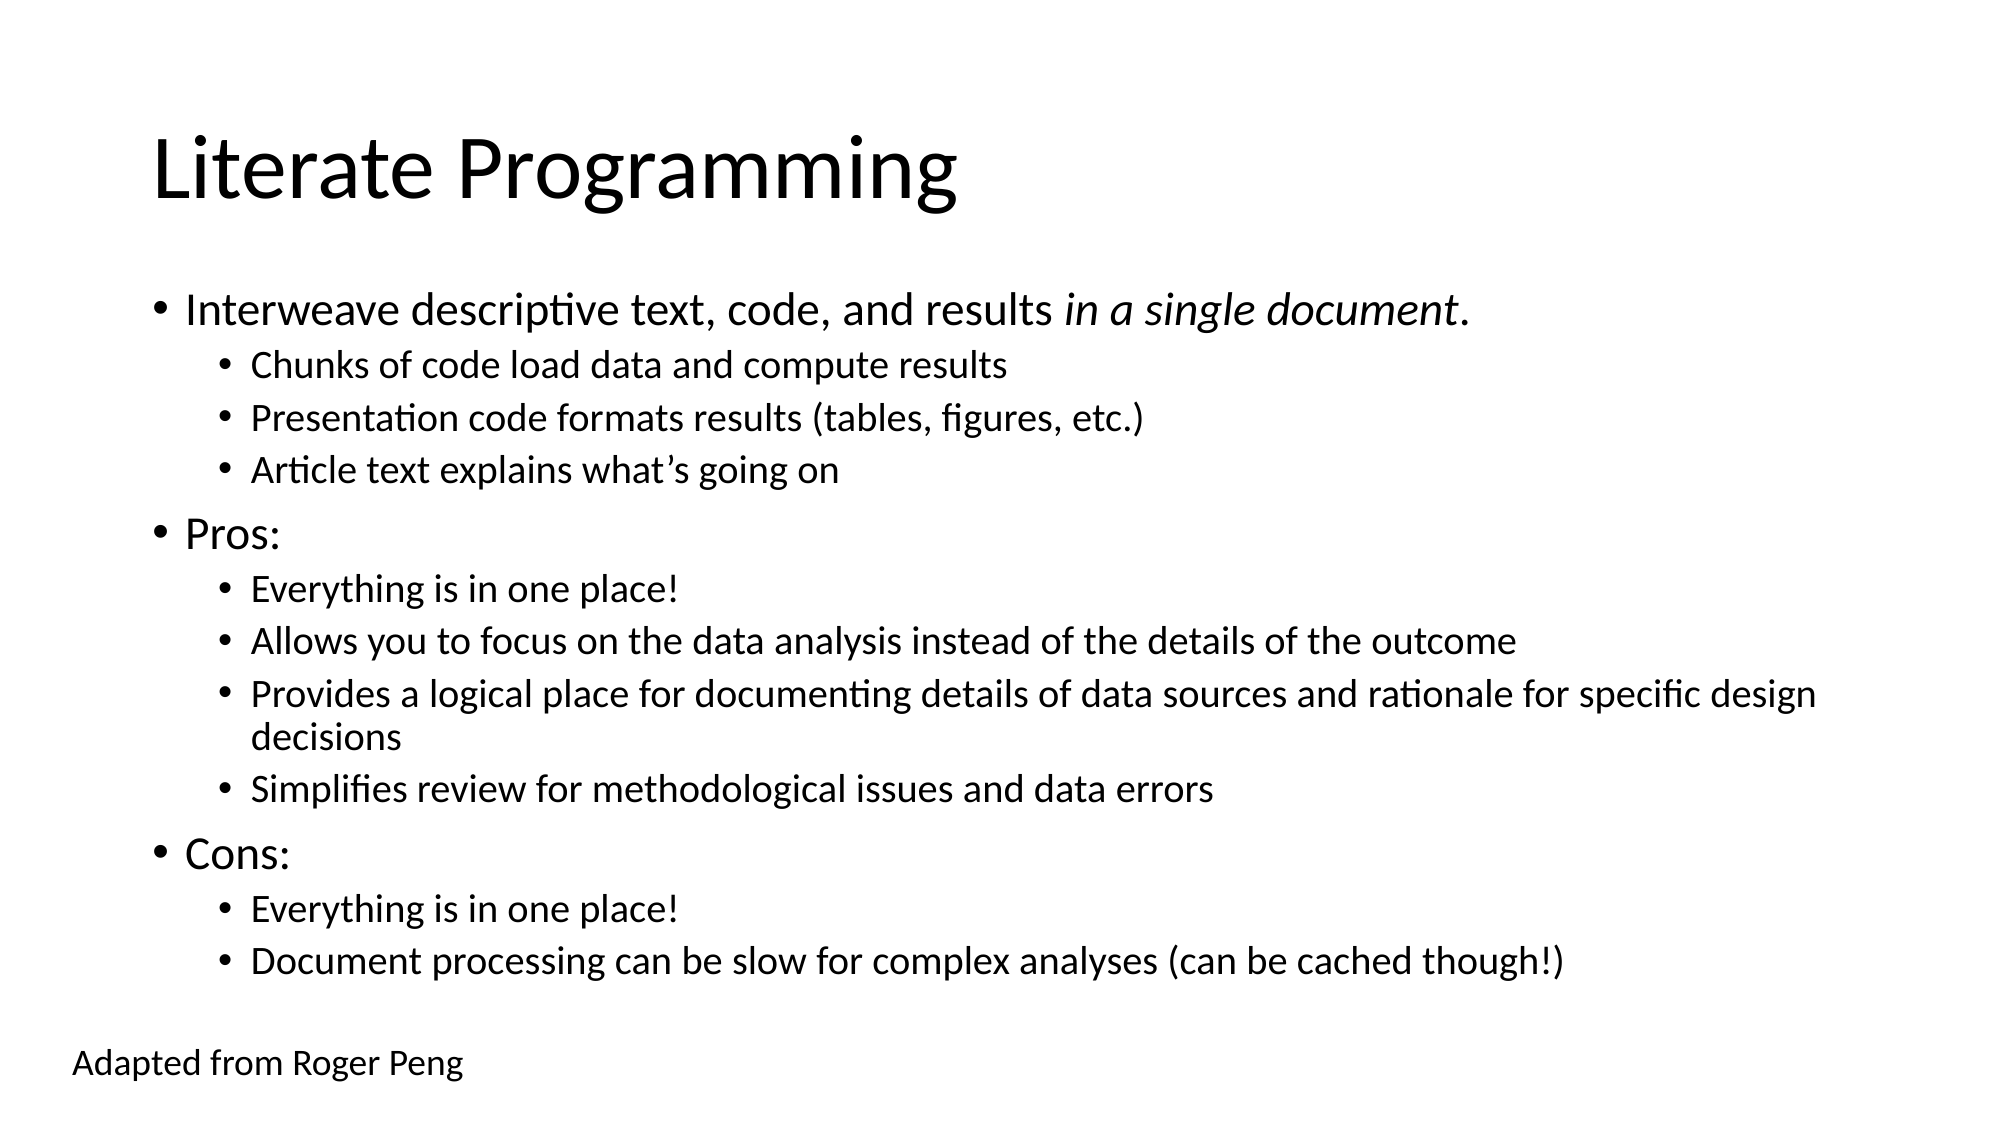

# Literate Programming
Interweave descriptive text, code, and results in a single document.
Chunks of code load data and compute results
Presentation code formats results (tables, figures, etc.)
Article text explains what’s going on
Pros:
Everything is in one place!
Allows you to focus on the data analysis instead of the details of the outcome
Provides a logical place for documenting details of data sources and rationale for specific design decisions
Simplifies review for methodological issues and data errors
Cons:
Everything is in one place!
Document processing can be slow for complex analyses (can be cached though!)
Adapted from Roger Peng